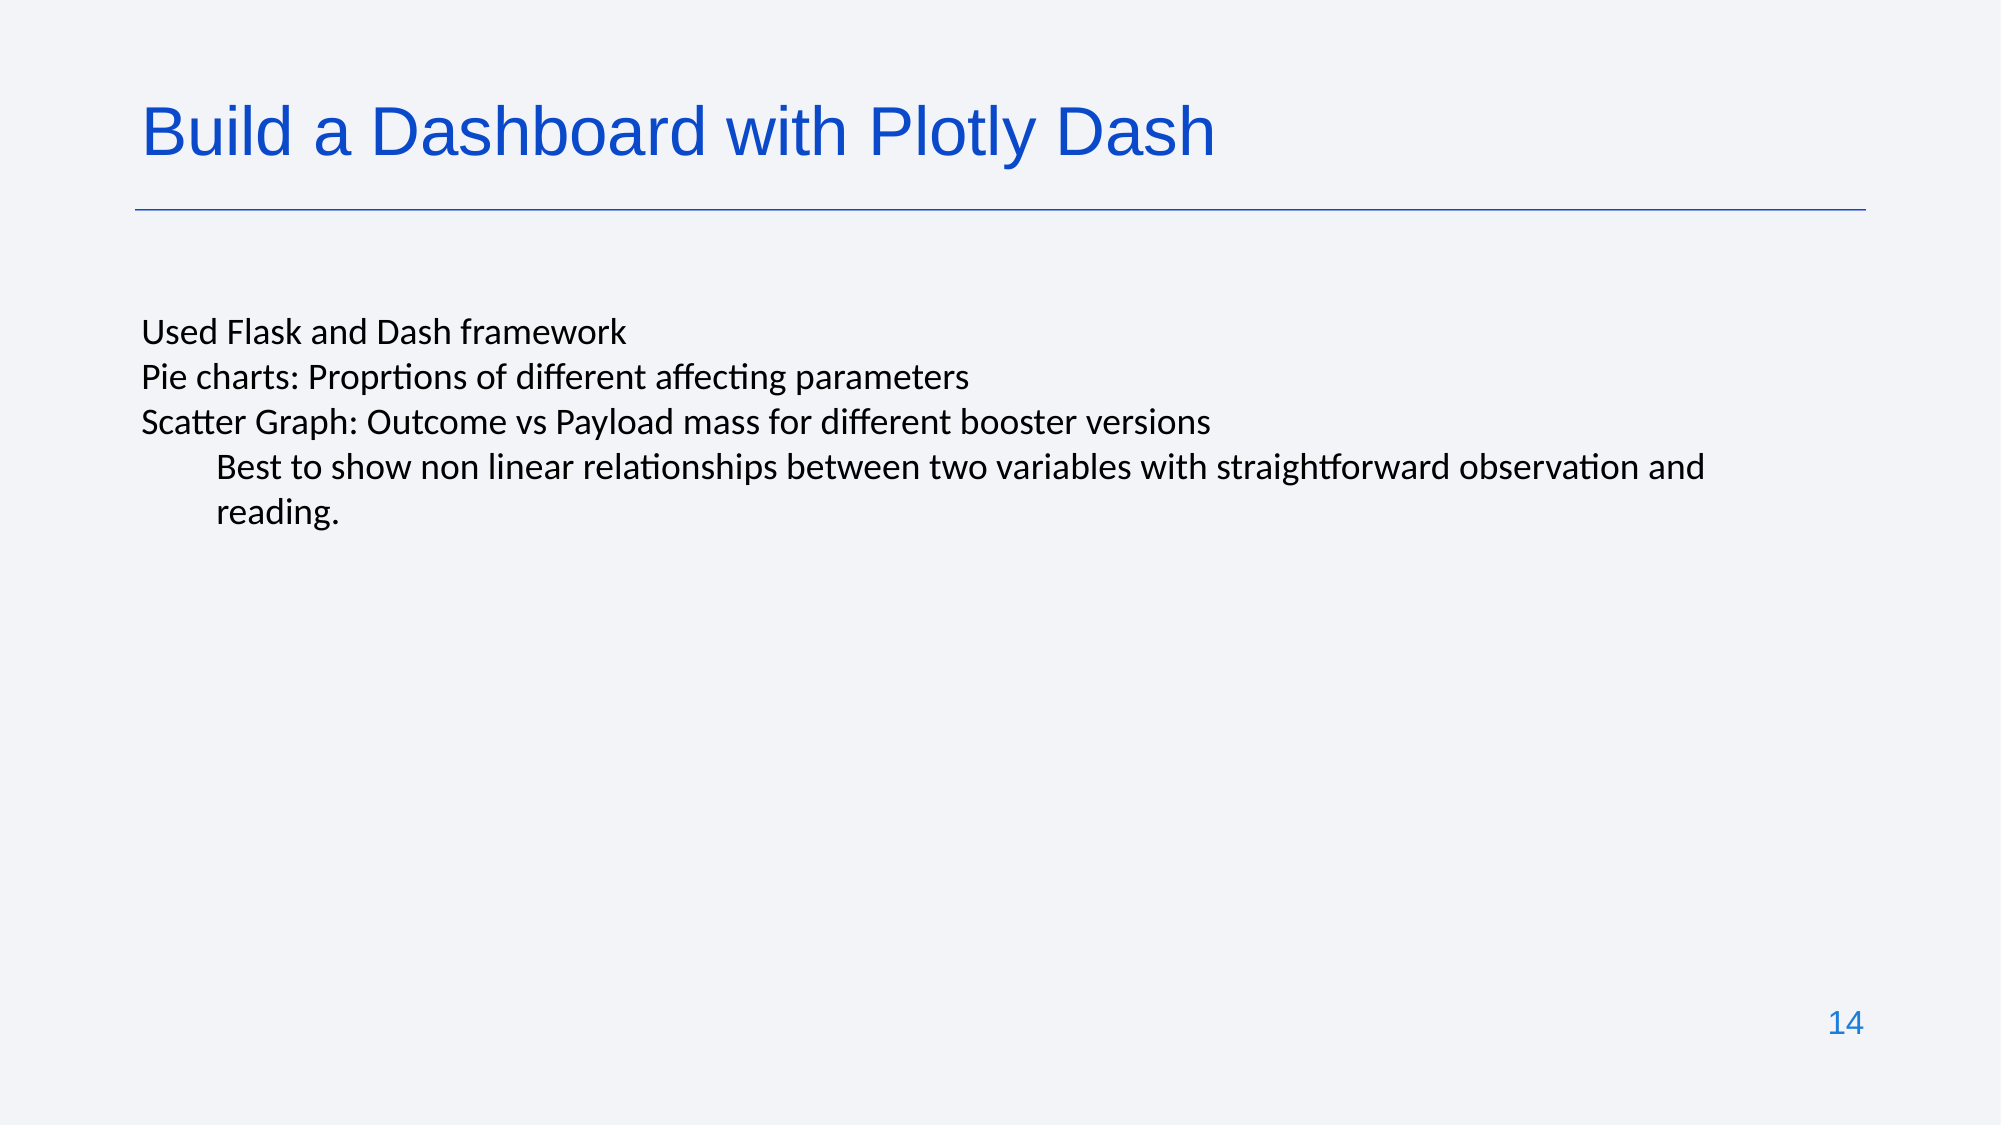

Build a Dashboard with Plotly Dash
Used Flask and Dash framework
Pie charts: Proprtions of different affecting parameters
Scatter Graph: Outcome vs Payload mass for different booster versions
Best to show non linear relationships between two variables with straightforward observation and reading.
14